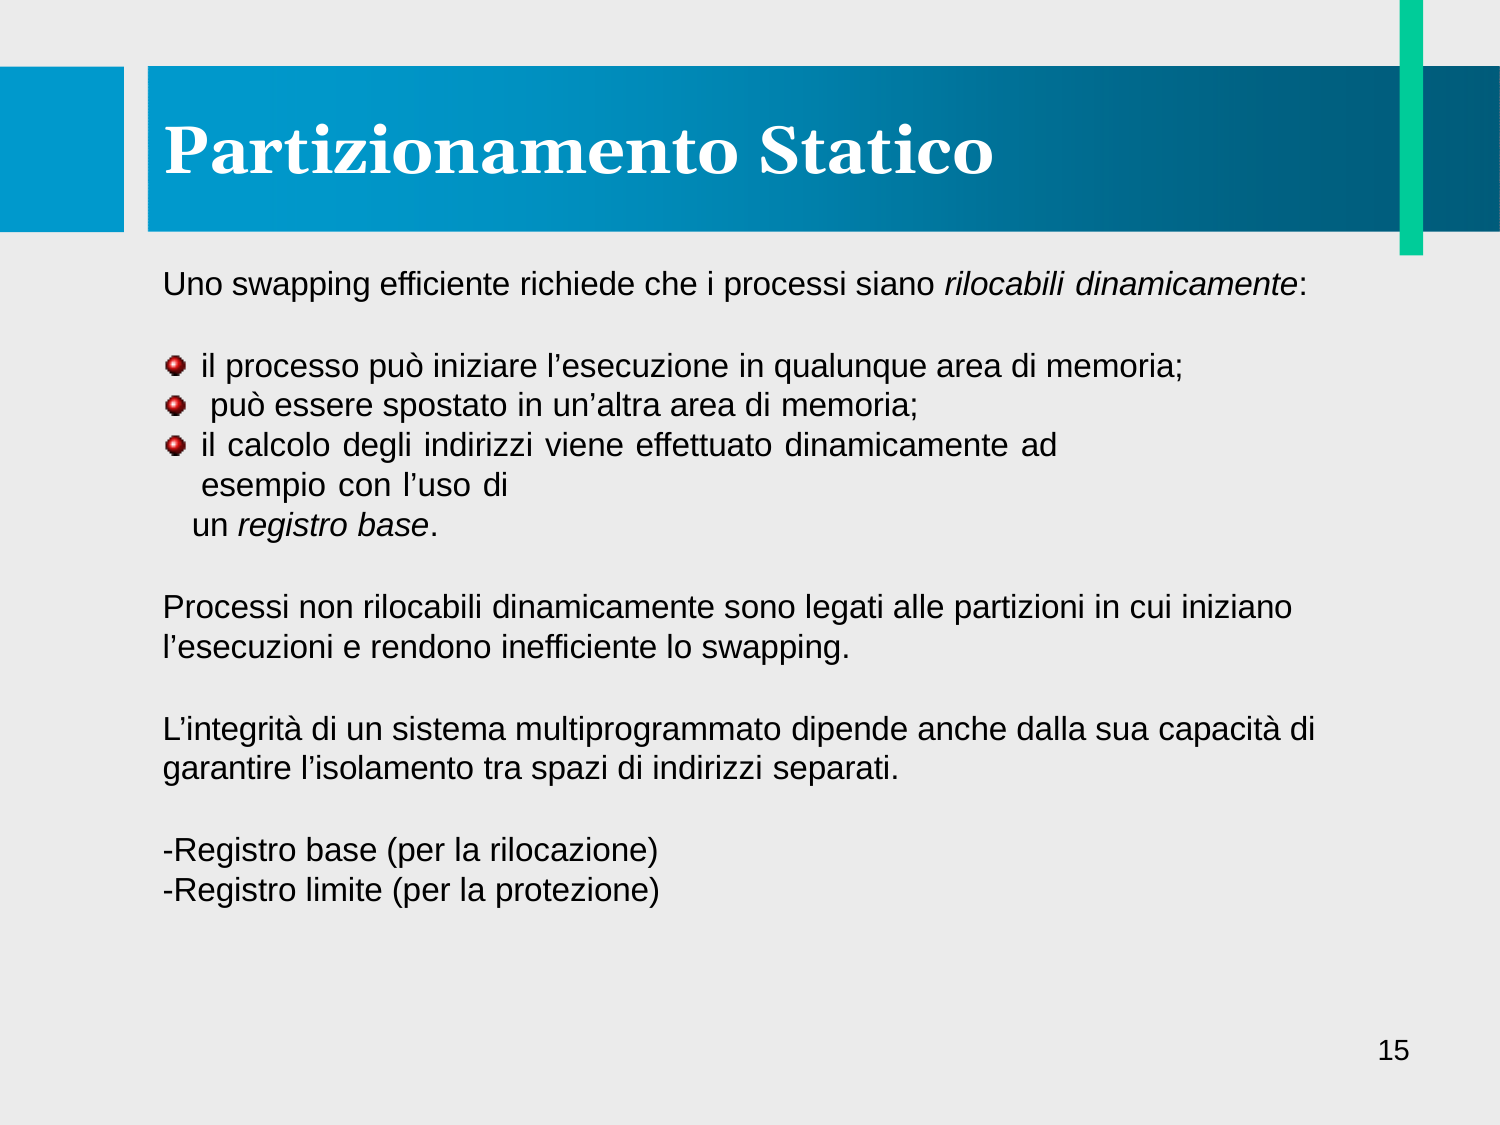

# Partizionamento Statico

Uno swapping efficiente richiede che i processi siano rilocabili dinamicamente:

il processo può iniziare l’esecuzione in qualunque area di memoria;  può essere spostato in un’altra area di memoria;
il calcolo degli indirizzi viene effettuato dinamicamente ad esempio con l’uso di
un registro base.

Processi non rilocabili dinamicamente sono legati alle partizioni in cui iniziano  l’esecuzioni e rendono inefficiente lo swapping.

L’integrità di un sistema multiprogrammato dipende anche dalla sua capacità di  garantire l’isolamento tra spazi di indirizzi separati.

-Registro base (per la rilocazione)
-Registro limite (per la protezione)

15